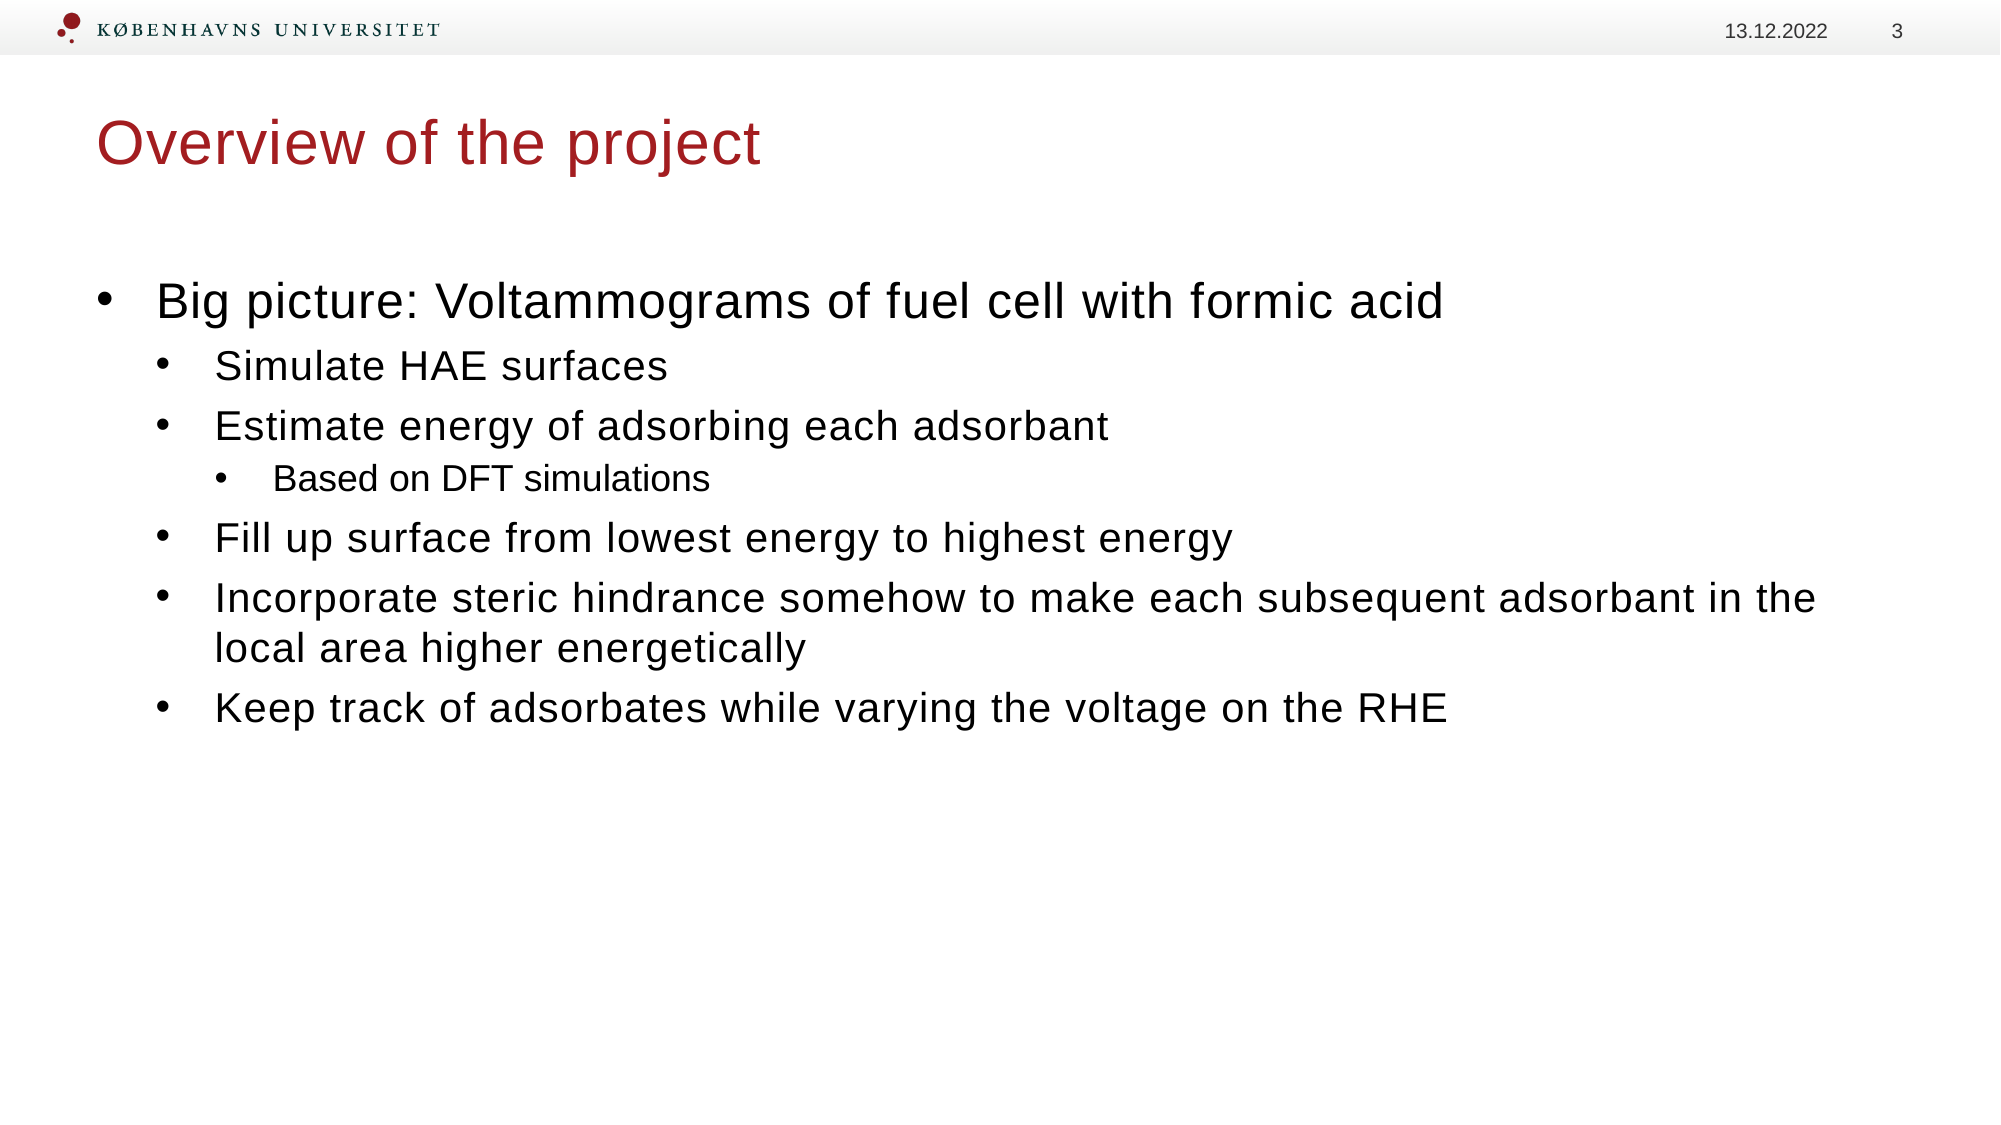

13.12.2022
3
# Overview of the project
Big picture: Voltammograms of fuel cell with formic acid
Simulate HAE surfaces
Estimate energy of adsorbing each adsorbant
Based on DFT simulations
Fill up surface from lowest energy to highest energy
Incorporate steric hindrance somehow to make each subsequent adsorbant in the local area higher energetically
Keep track of adsorbates while varying the voltage on the RHE